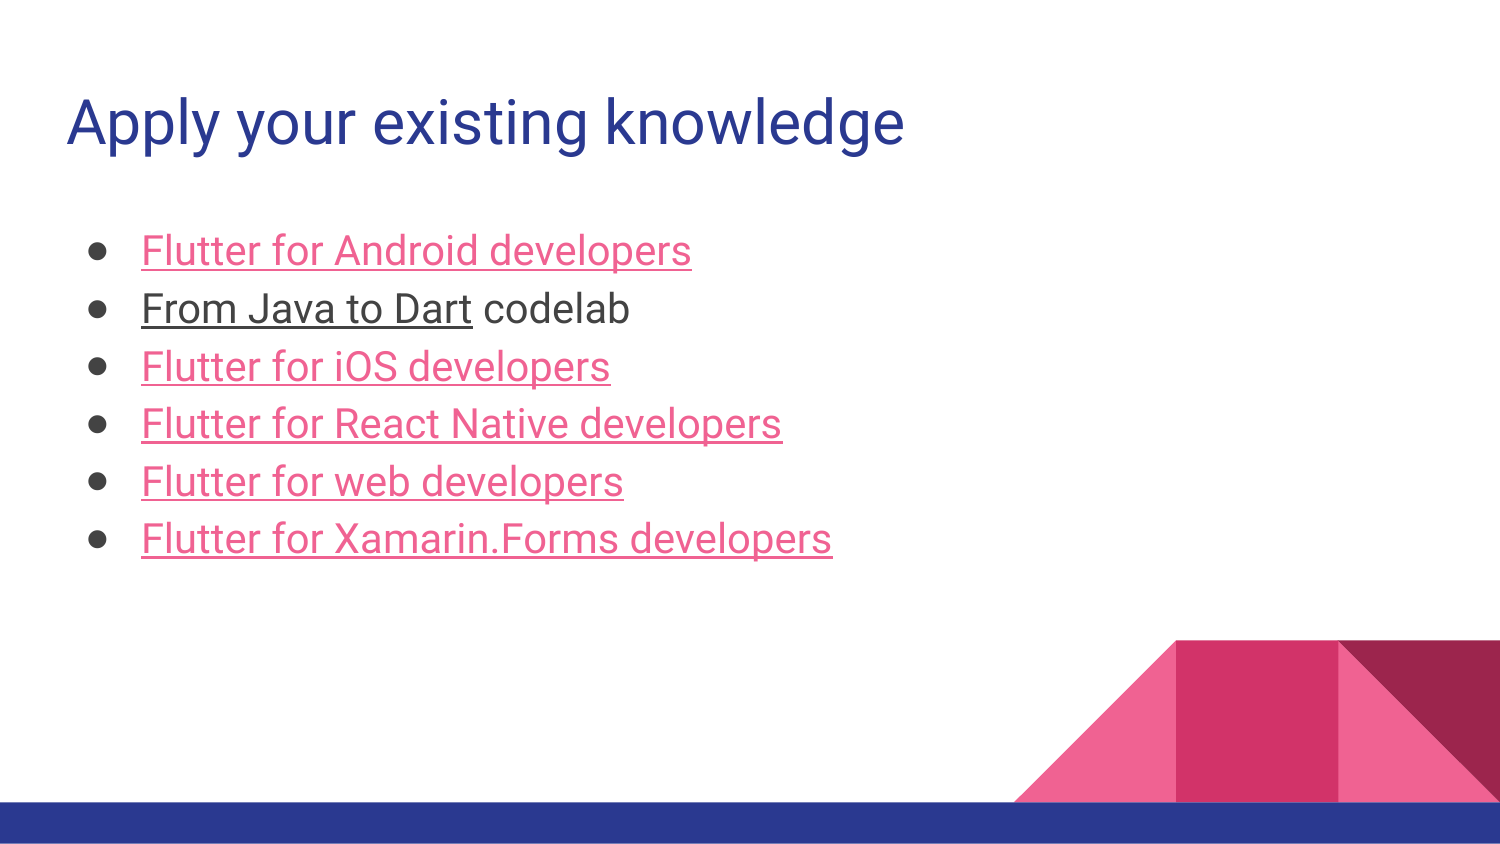

# Apply your existing knowledge
Flutter for Android developers
From Java to Dart codelab
Flutter for iOS developers
Flutter for React Native developers
Flutter for web developers
Flutter for Xamarin.Forms developers